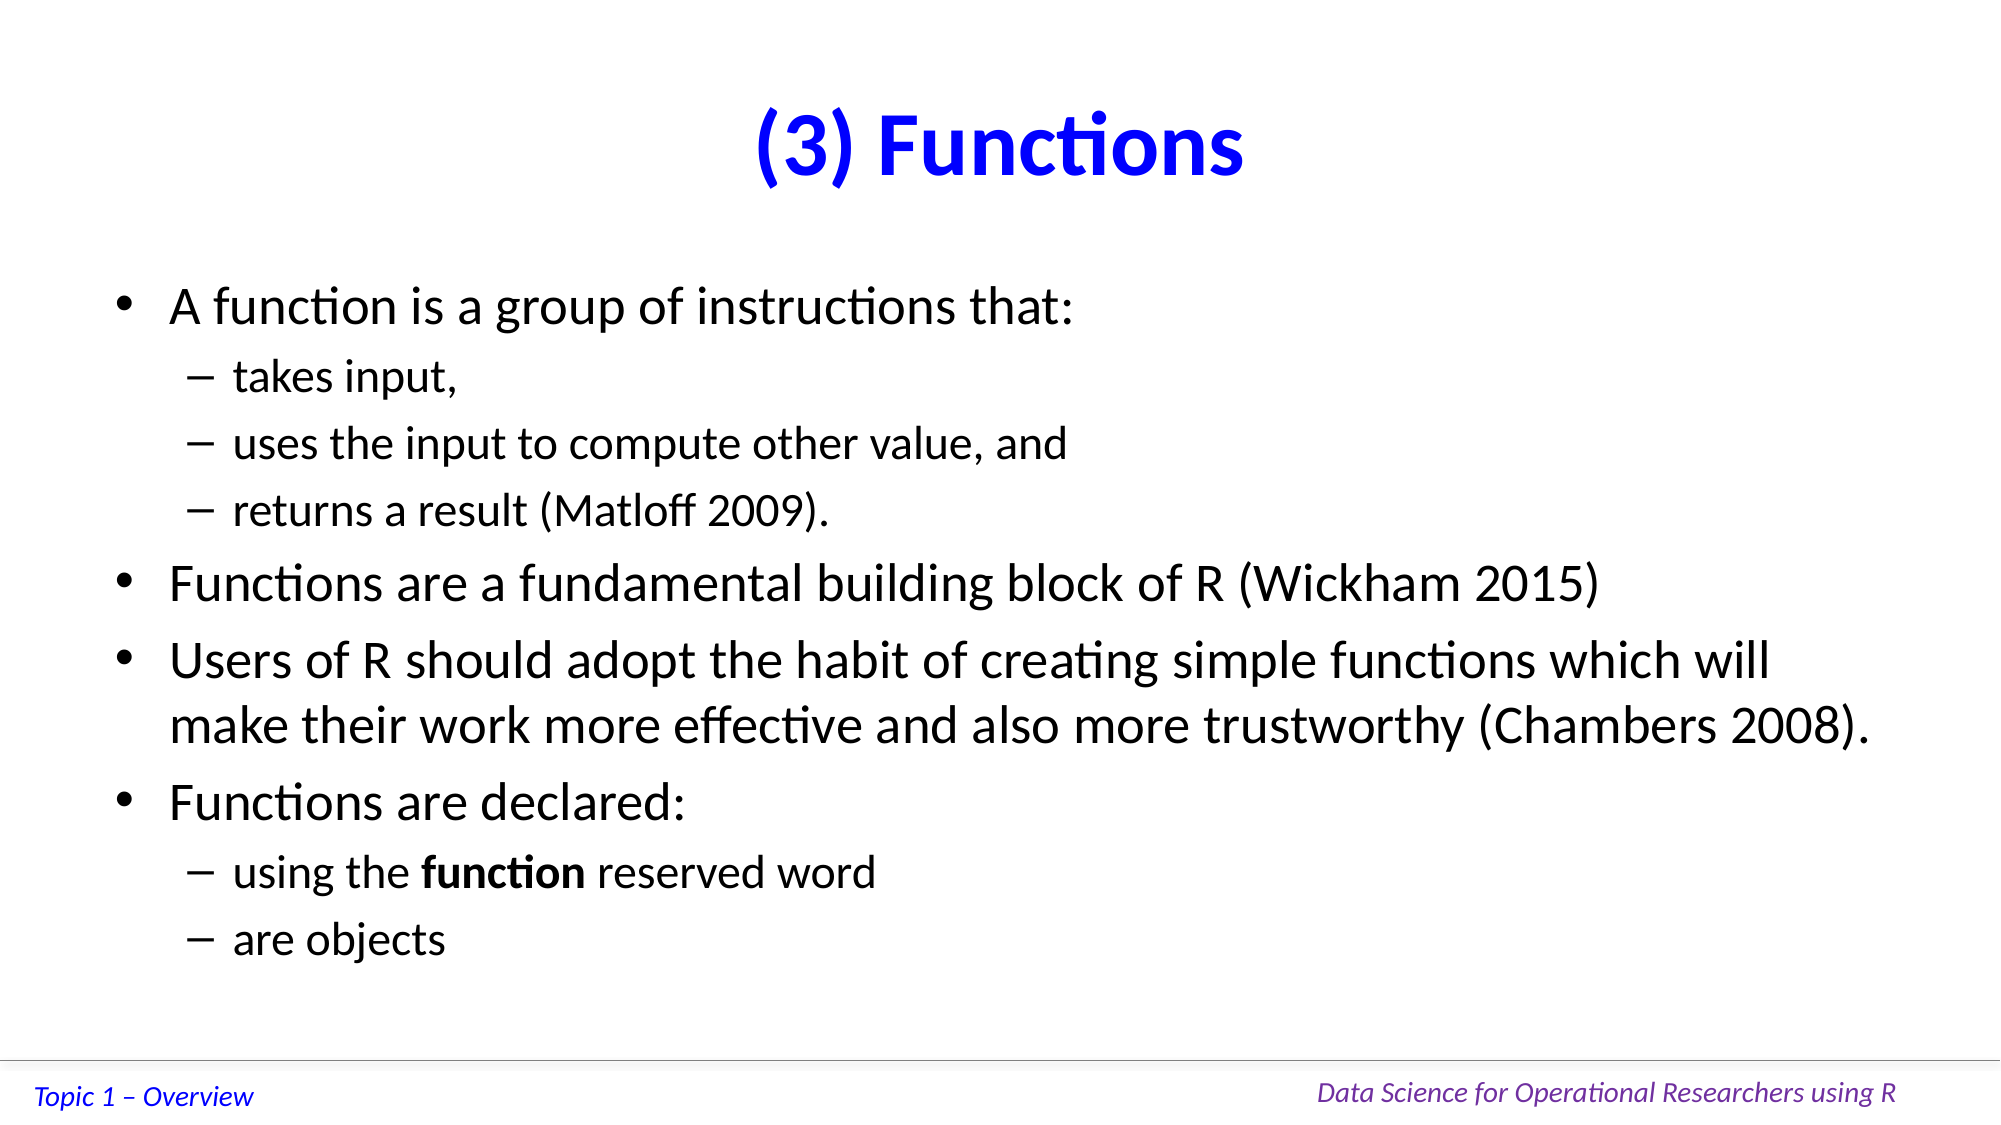

# (3) Functions
A function is a group of instructions that:
takes input,
uses the input to compute other value, and
returns a result (Matloff 2009).
Functions are a fundamental building block of R (Wickham 2015)
Users of R should adopt the habit of creating simple functions which will make their work more effective and also more trustworthy (Chambers 2008).
Functions are declared:
using the function reserved word
are objects